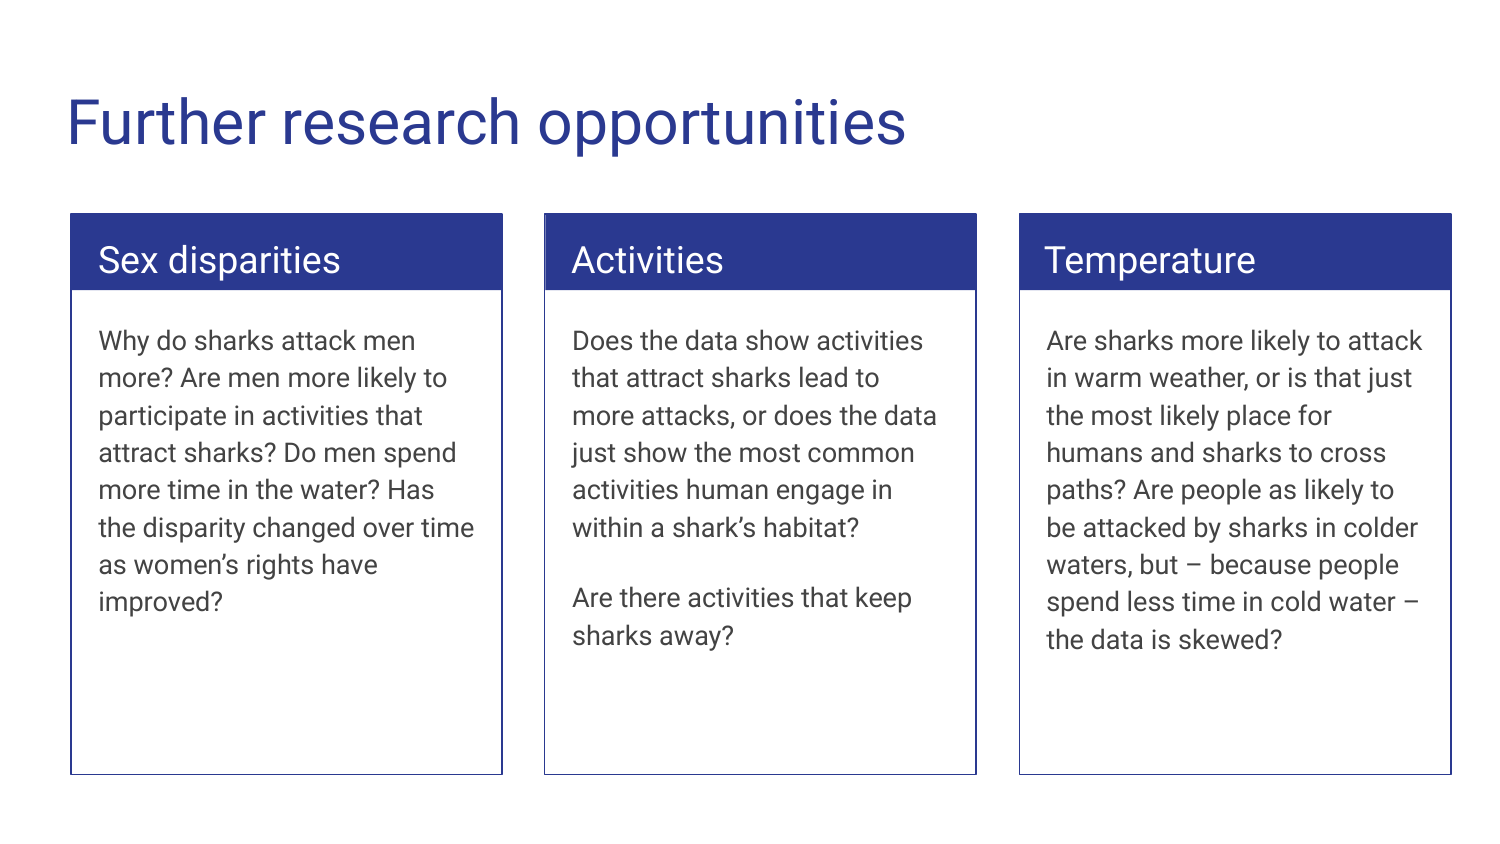

# Further research opportunities

Sex disparities

Activities

Temperature
Why do sharks attack men more? Are men more likely to participate in activities that attract sharks? Do men spend more time in the water? Has the disparity changed over time as women’s rights have improved?
Does the data show activities that attract sharks lead to more attacks, or does the data just show the most common activities human engage in within a shark’s habitat?
Are there activities that keep sharks away?
Are sharks more likely to attack in warm weather, or is that just the most likely place for humans and sharks to cross paths? Are people as likely to be attacked by sharks in colder waters, but – because people spend less time in cold water – the data is skewed?